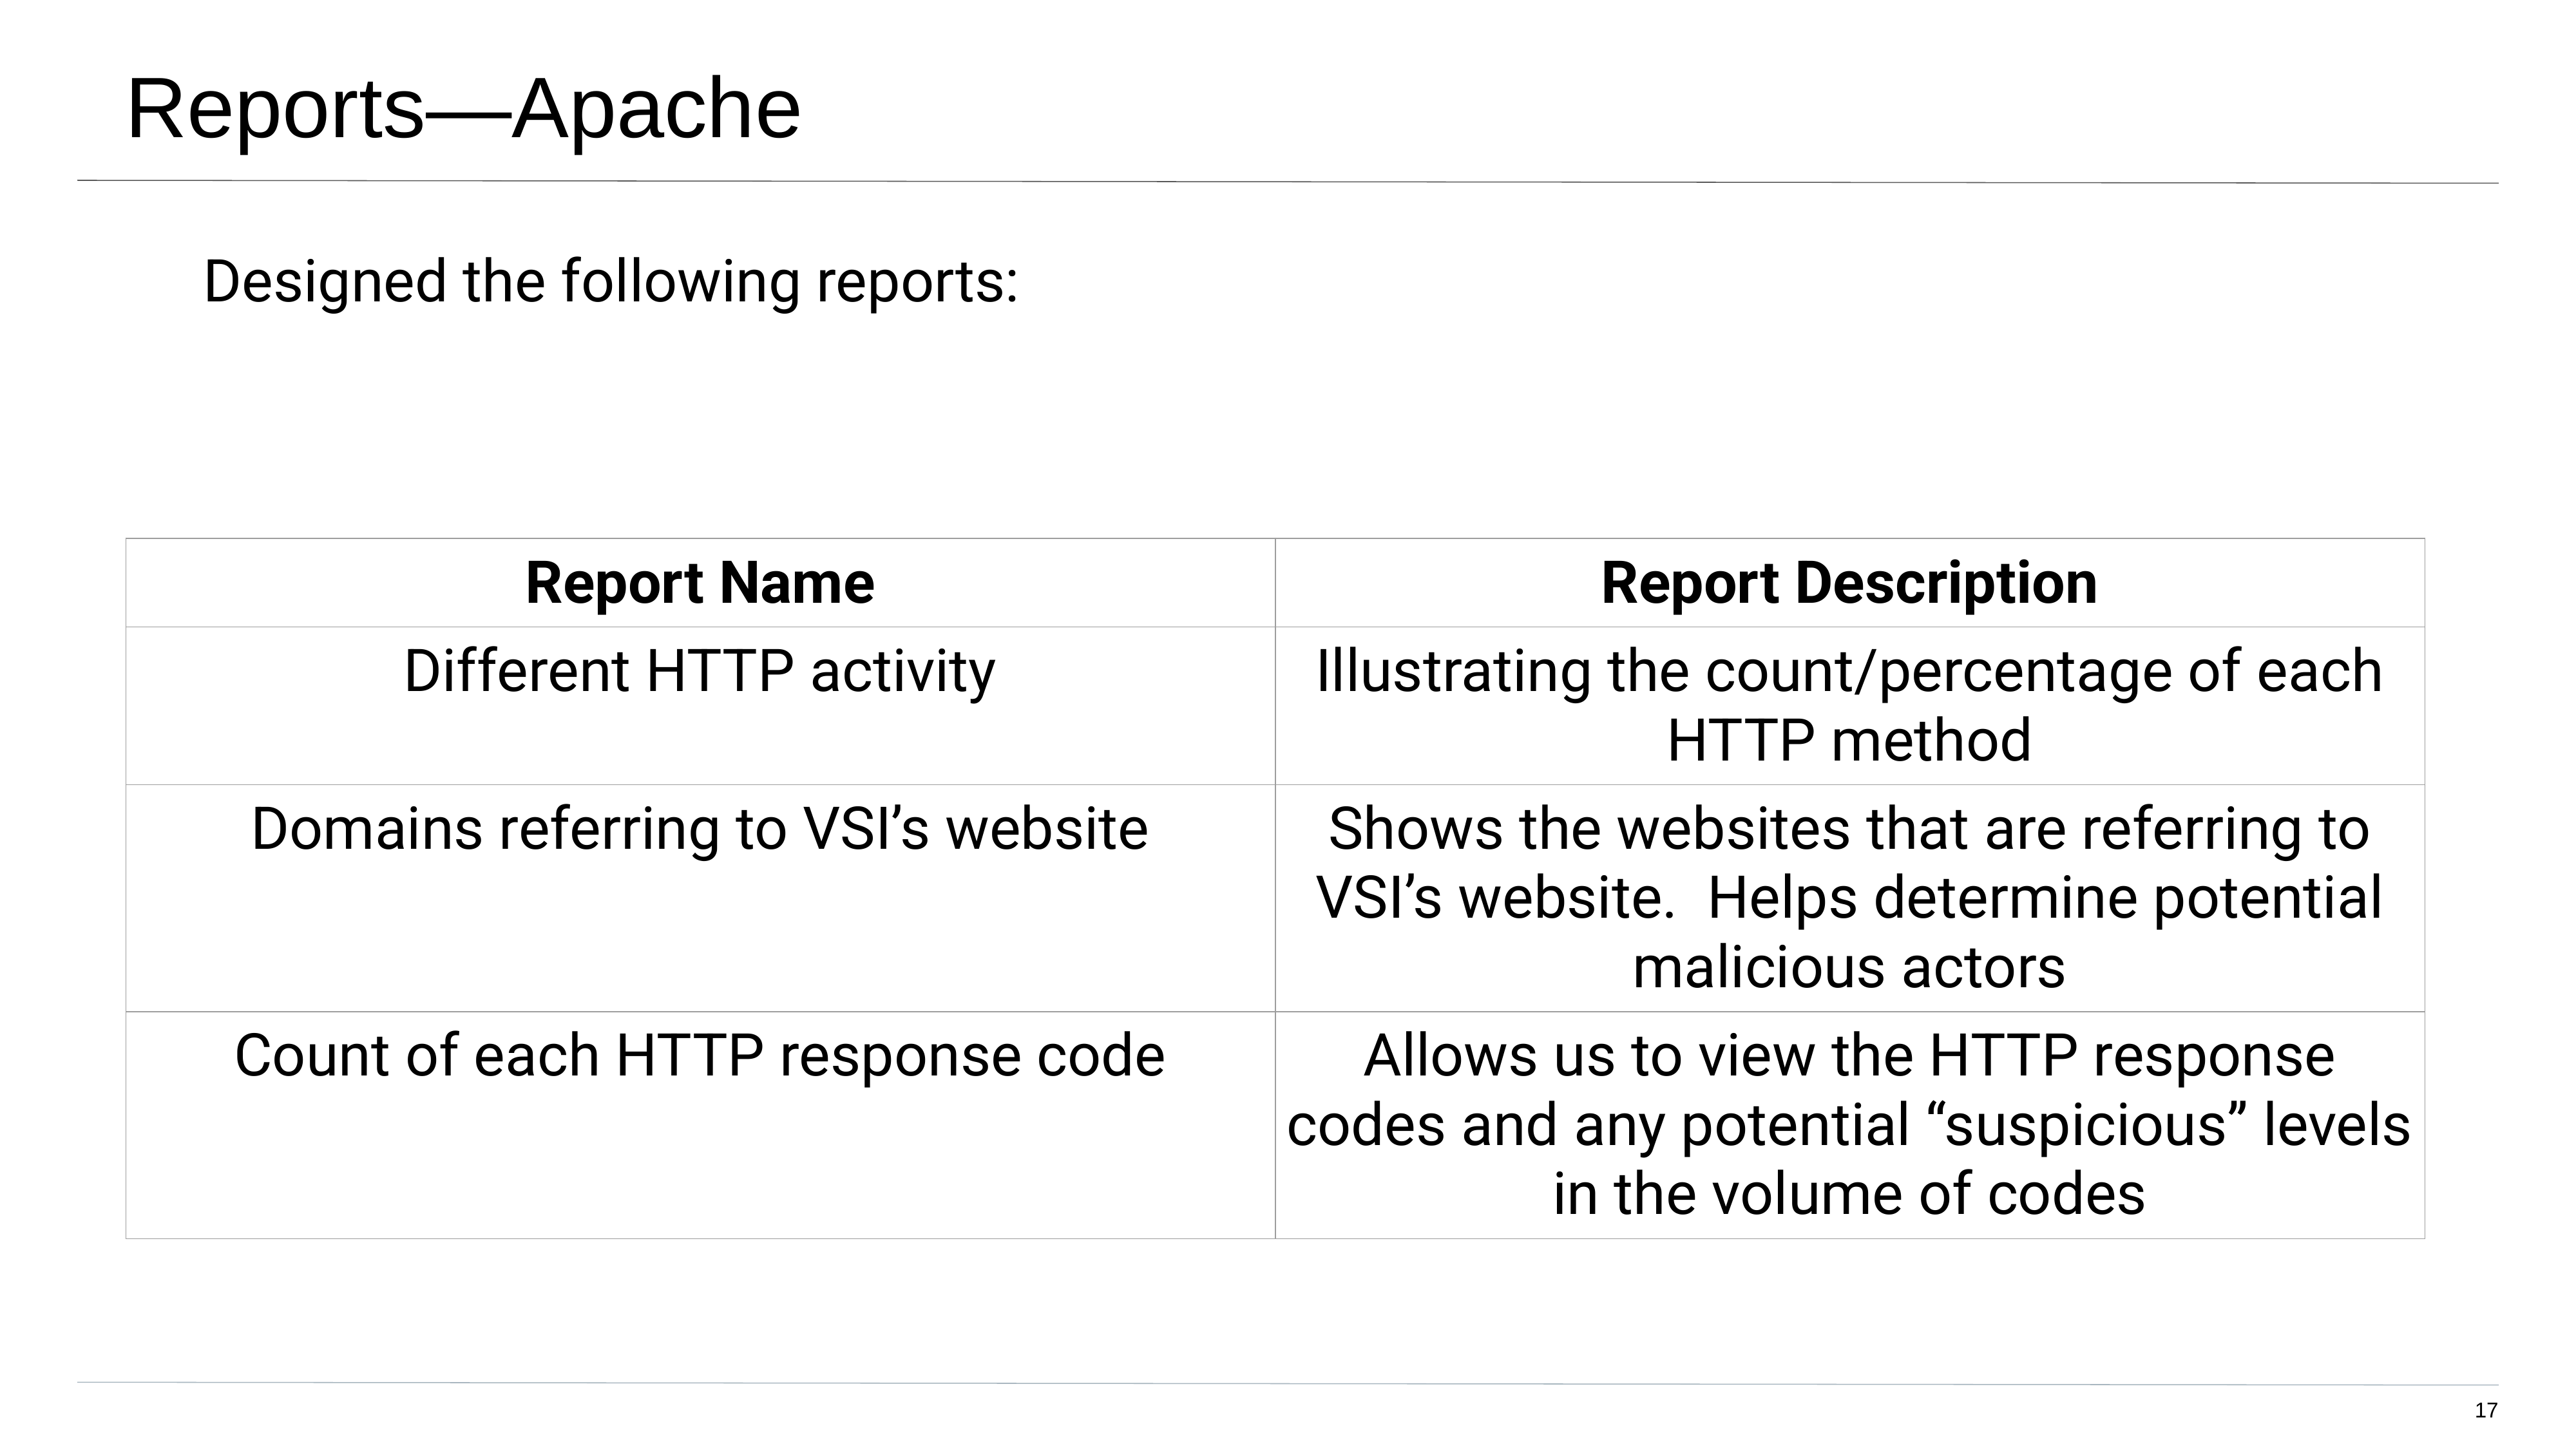

# Reports—Apache
Designed the following reports:

| Report Name | Report Description |
| --- | --- |
| Different HTTP activity | Illustrating the count/percentage of each HTTP method |
| Domains referring to VSI’s website | Shows the websites that are referring to VSI’s website. Helps determine potential malicious actors |
| Count of each HTTP response code | Allows us to view the HTTP response codes and any potential “suspicious” levels in the volume of codes |
17